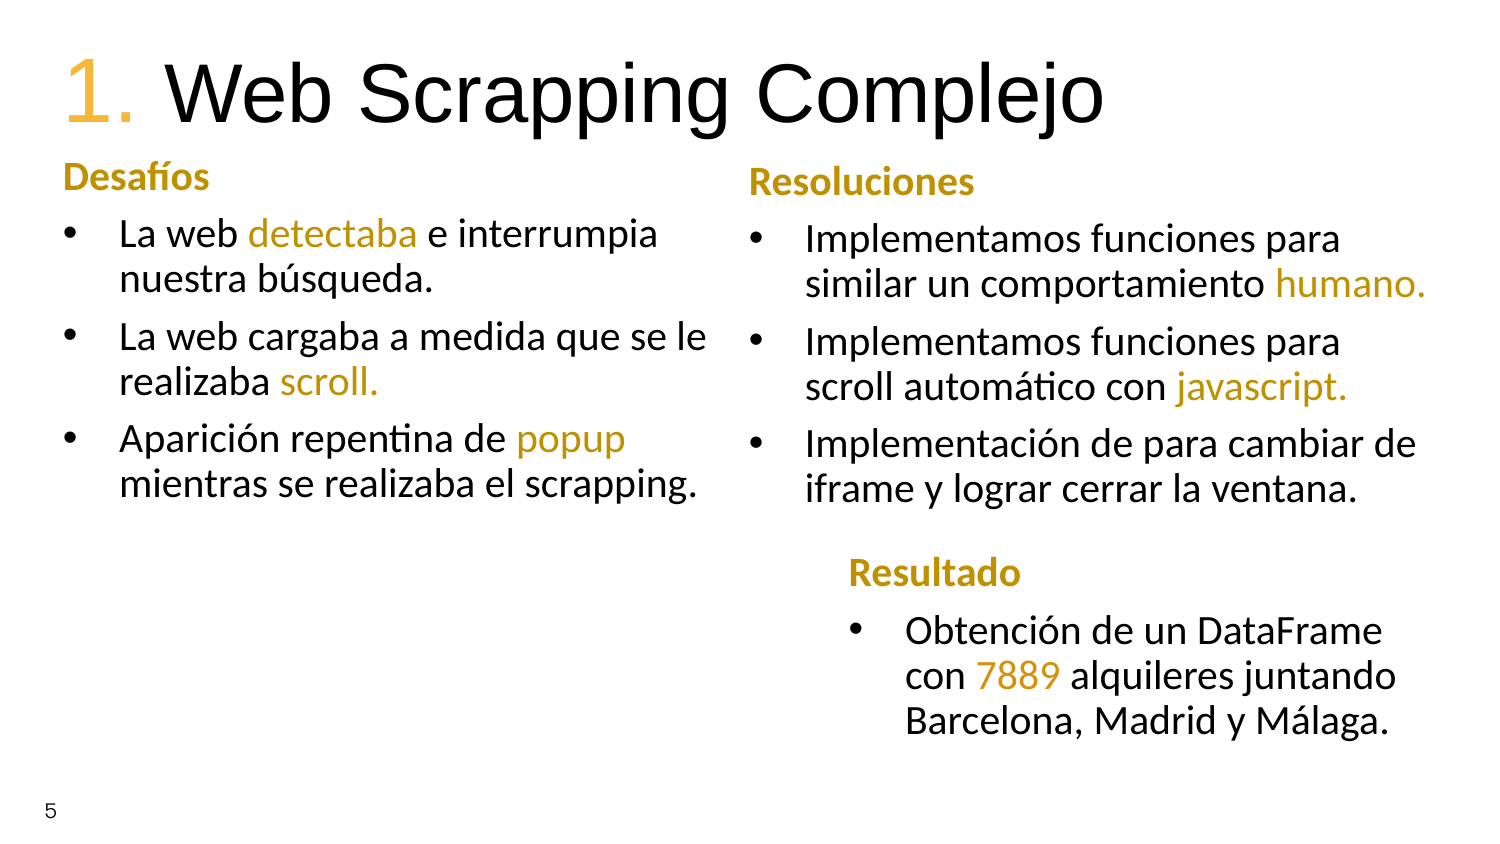

1. Web Scrapping Complejo
Desafíos
La web detectaba e interrumpia nuestra búsqueda.
La web cargaba a medida que se le realizaba scroll.
Aparición repentina de popup mientras se realizaba el scrapping.
Resoluciones
Implementamos funciones para similar un comportamiento humano.
Implementamos funciones para scroll automático con javascript.
Implementación de para cambiar de iframe y lograr cerrar la ventana.
Resultado
Obtención de un DataFrame con 7889 alquileres juntando Barcelona, Madrid y Málaga.
5